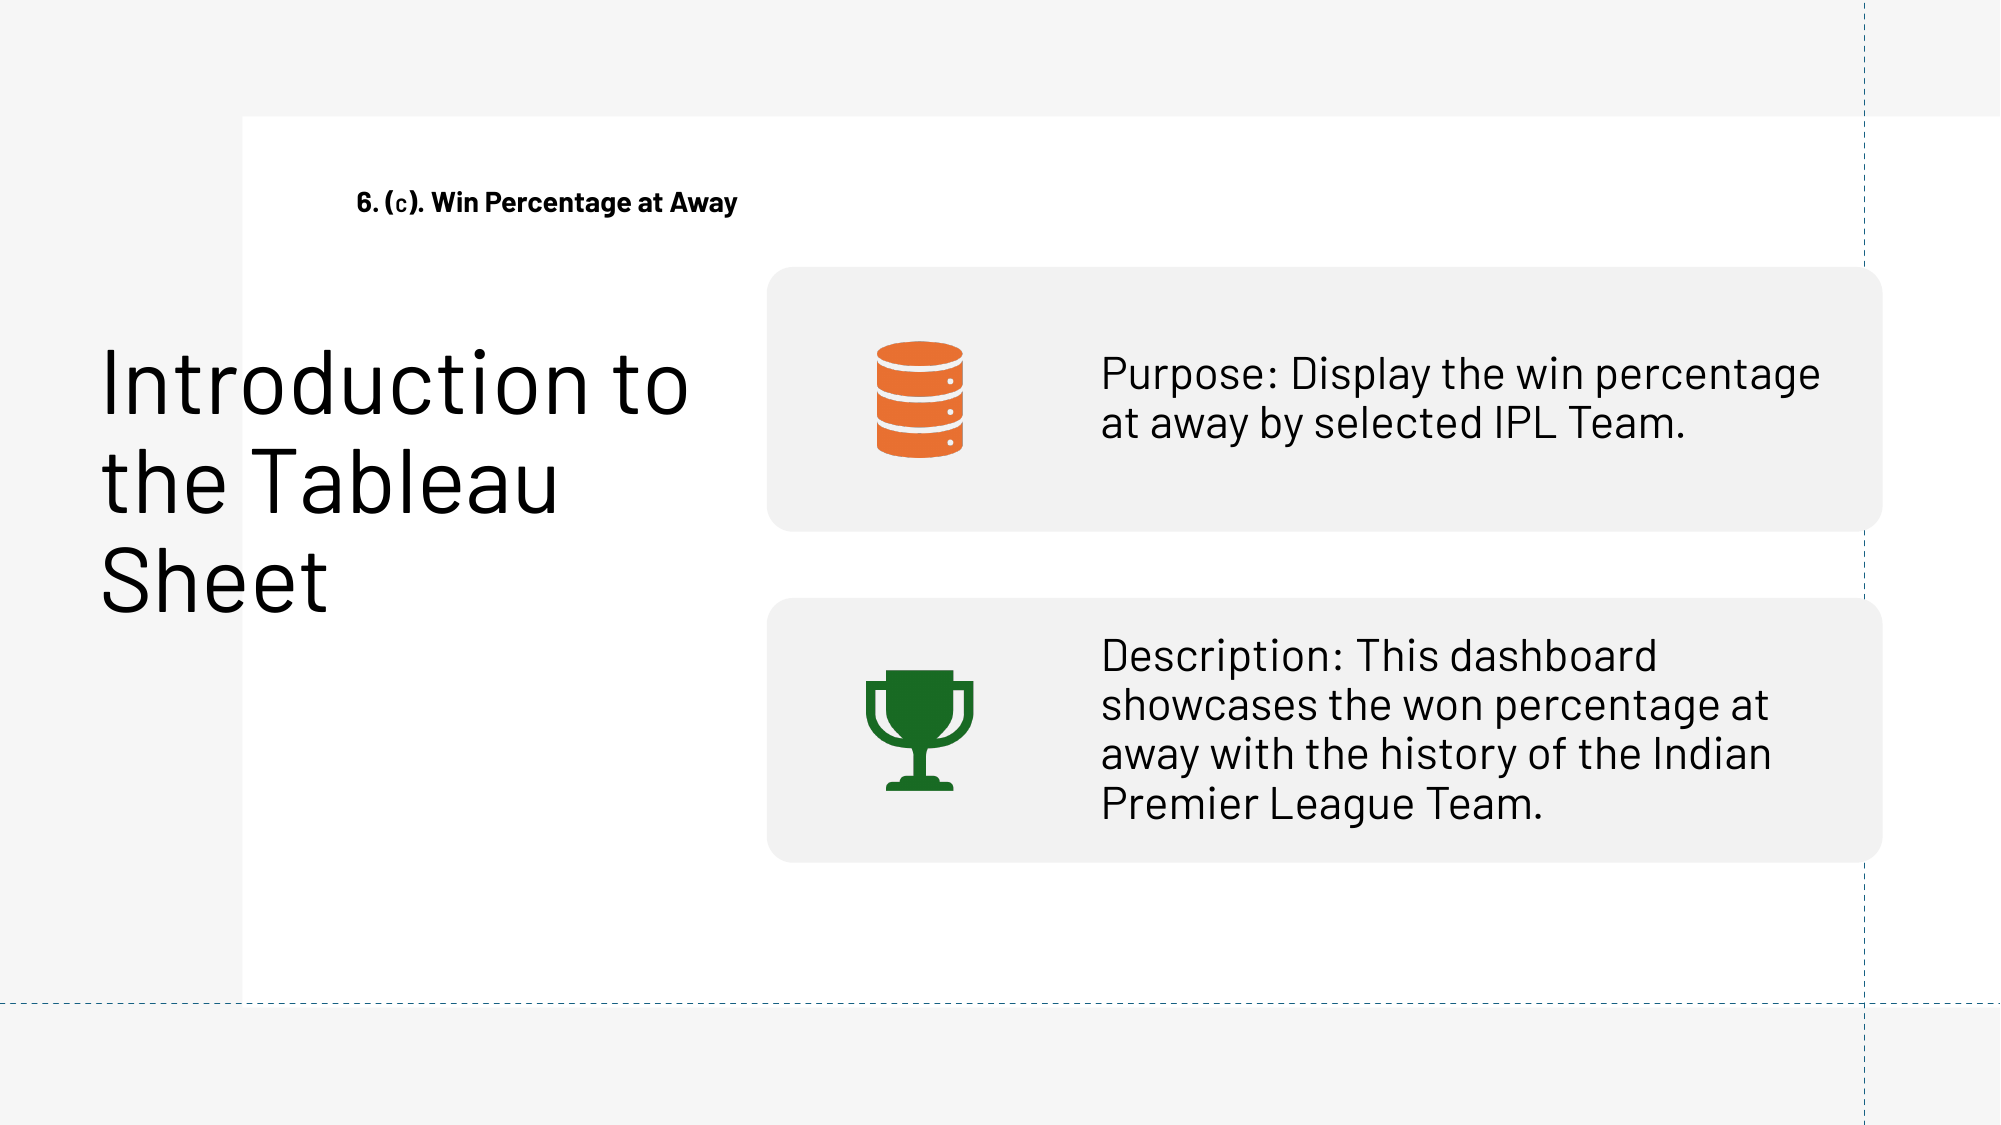

Purpose: Display the win percentage at away by selected IPL Team.
Description: This dashboard showcases the won percentage at away with the history of the Indian Premier League Team.
# 6. (C). Win Percentage at Away
Introduction to the Tableau Sheet